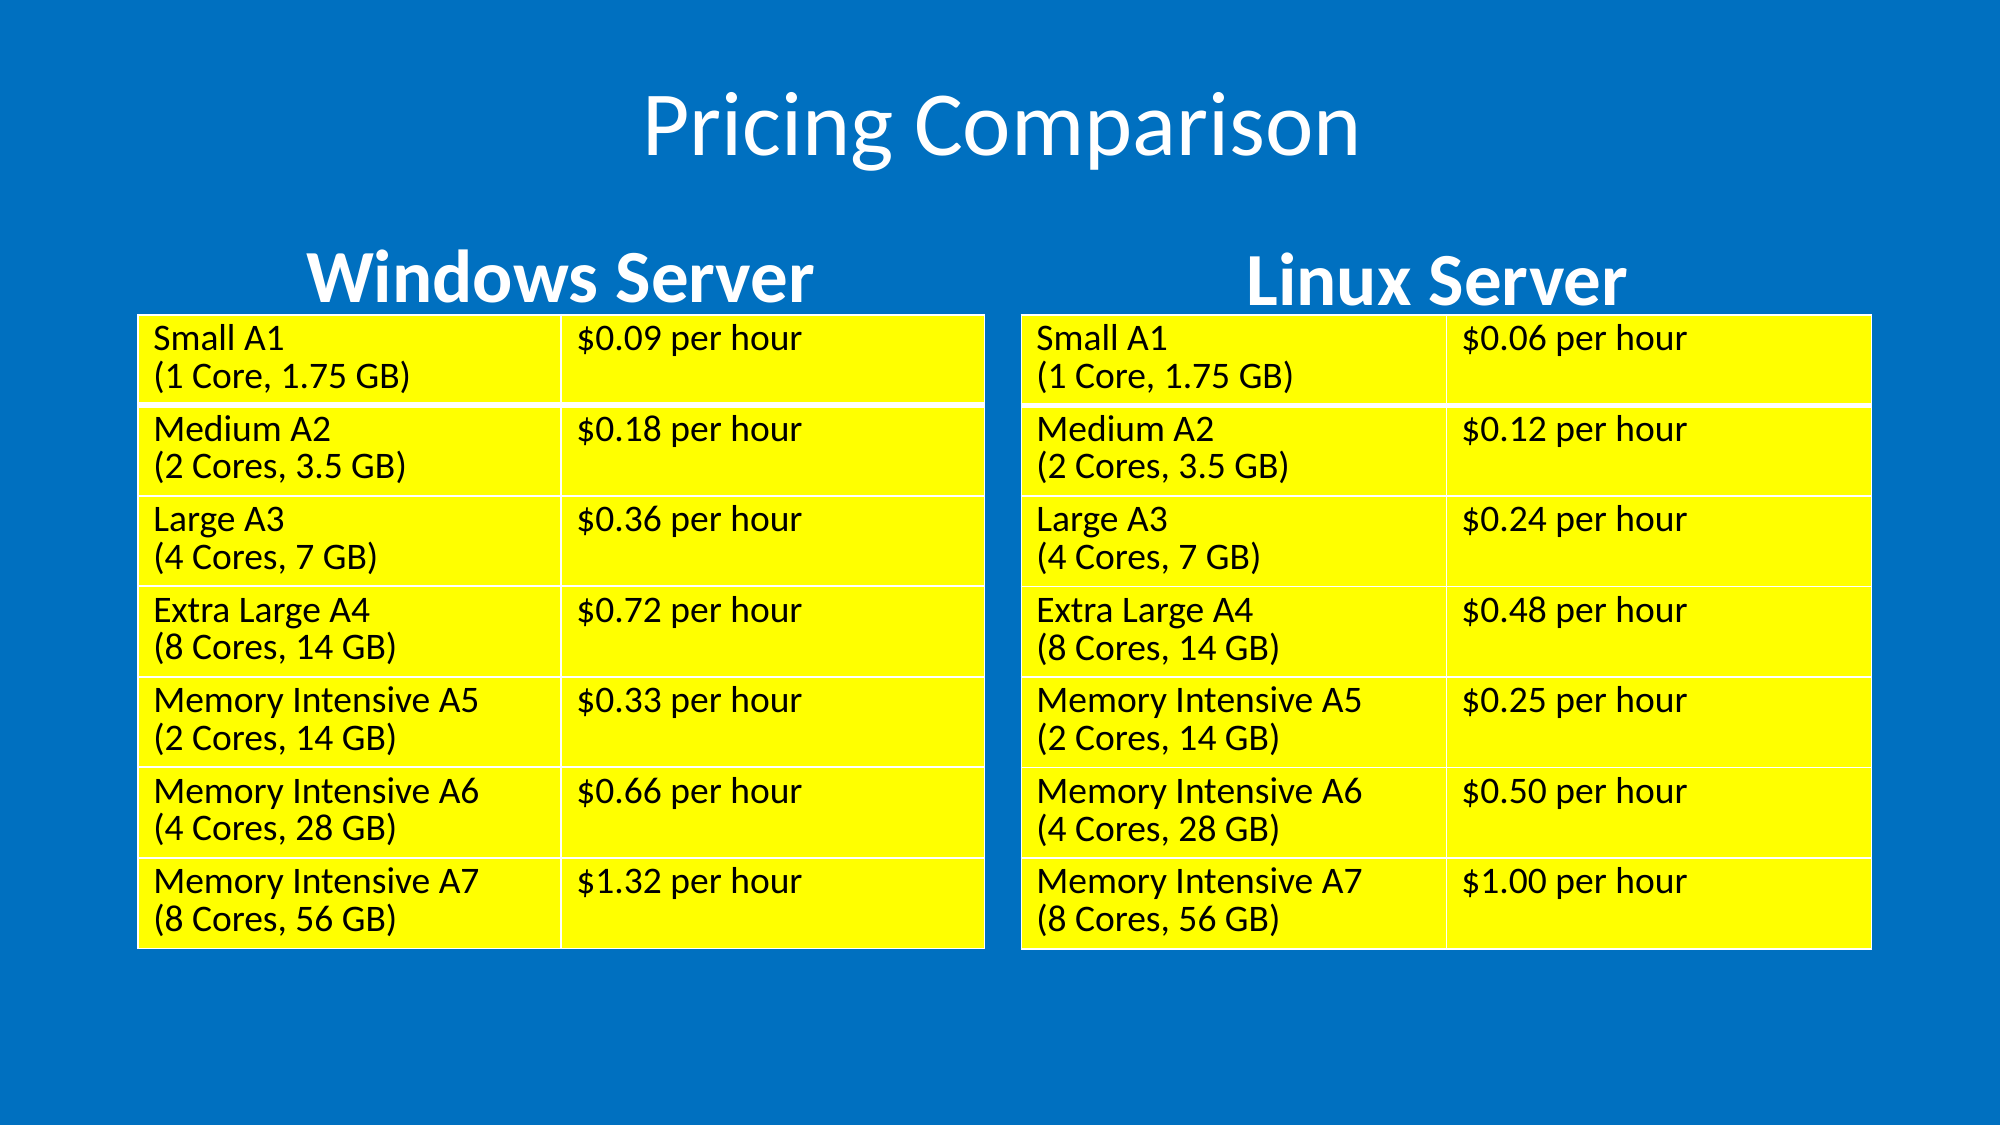

# Pricing Comparison
Windows Server
Linux Server
| Small A1  (1 Core, 1.75 GB) | $0.09 per hour |
| --- | --- |
| Medium A2 (2 Cores, 3.5 GB) | $0.18 per hour |
| Large A3 (4 Cores, 7 GB) | $0.36 per hour |
| Extra Large A4 (8 Cores, 14 GB) | $0.72 per hour |
| Memory Intensive A5 (2 Cores, 14 GB) | $0.33 per hour |
| Memory Intensive A6 (4 Cores, 28 GB) | $0.66 per hour |
| Memory Intensive A7 (8 Cores, 56 GB) | $1.32 per hour |
| Small A1  (1 Core, 1.75 GB) | $0.06 per hour |
| --- | --- |
| Medium A2 (2 Cores, 3.5 GB) | $0.12 per hour |
| Large A3 (4 Cores, 7 GB) | $0.24 per hour |
| Extra Large A4 (8 Cores, 14 GB) | $0.48 per hour |
| Memory Intensive A5 (2 Cores, 14 GB) | $0.25 per hour |
| Memory Intensive A6 (4 Cores, 28 GB) | $0.50 per hour |
| Memory Intensive A7  (8 Cores, 56 GB) | $1.00 per hour |